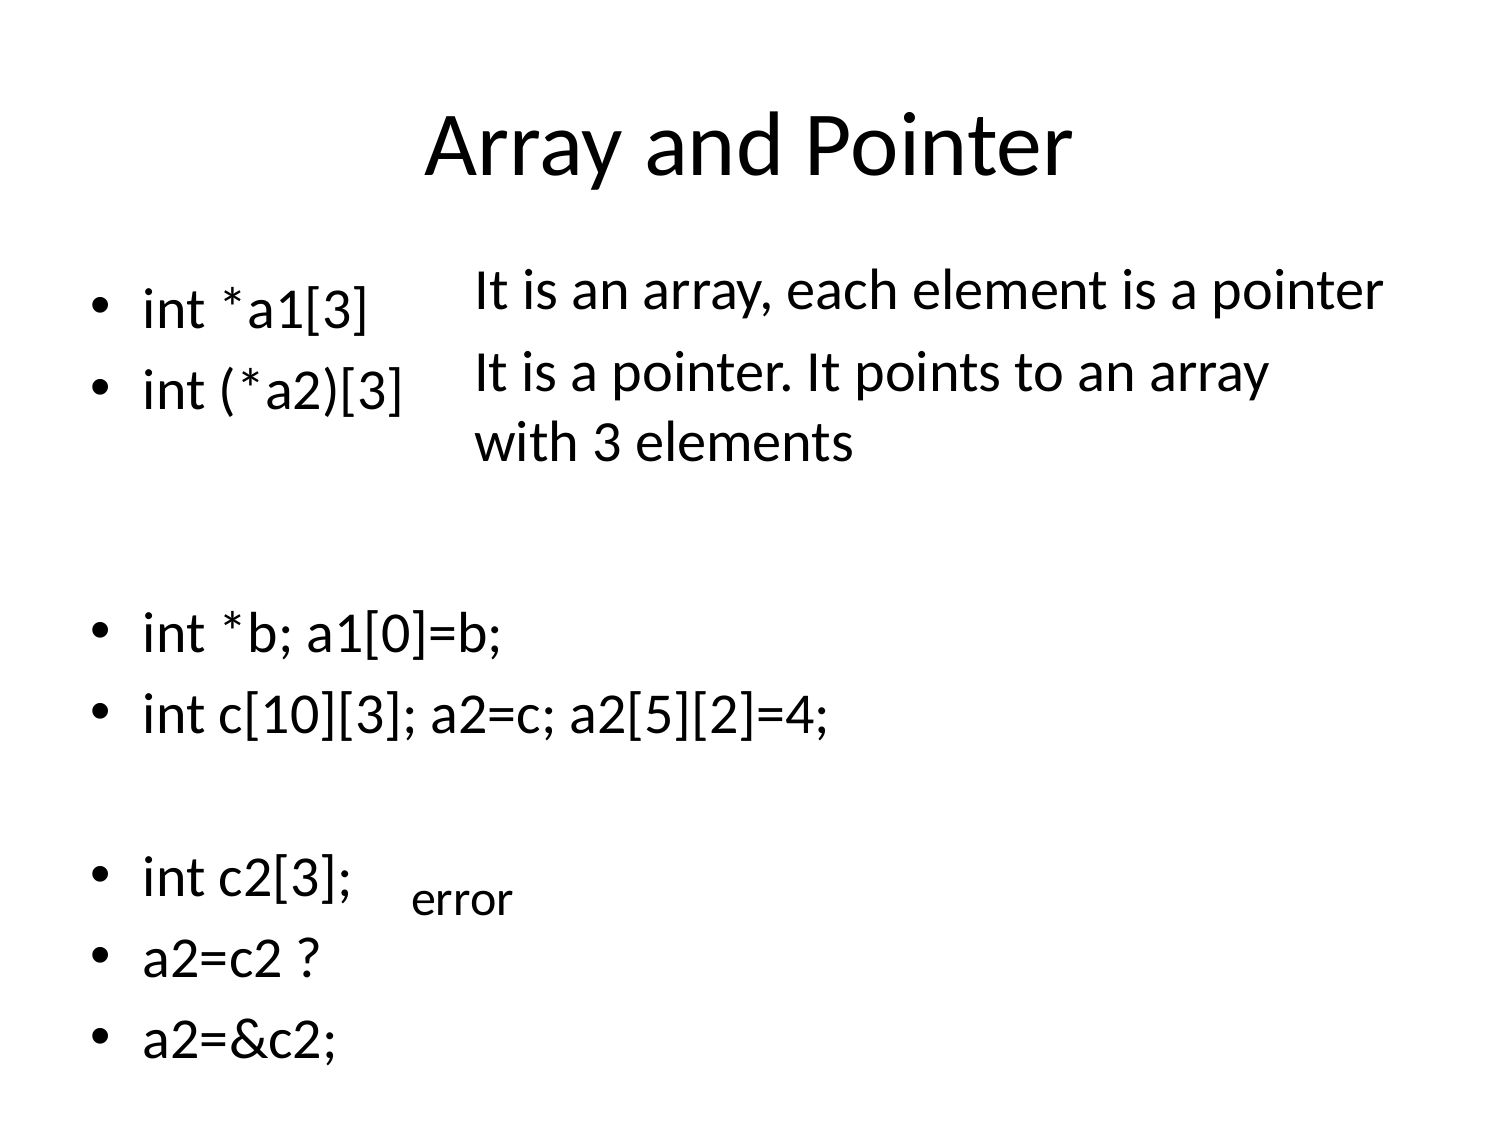

# Array and Pointer
It is an array, each element is a pointer
int *a1[3]
int (*a2)[3]

int *b; a1[0]=b;
int c[10][3]; a2=c; a2[5][2]=4;

int c2[3];
a2=c2 ?
a2=&c2;
It is a pointer. It points to an array
with 3 elements
error